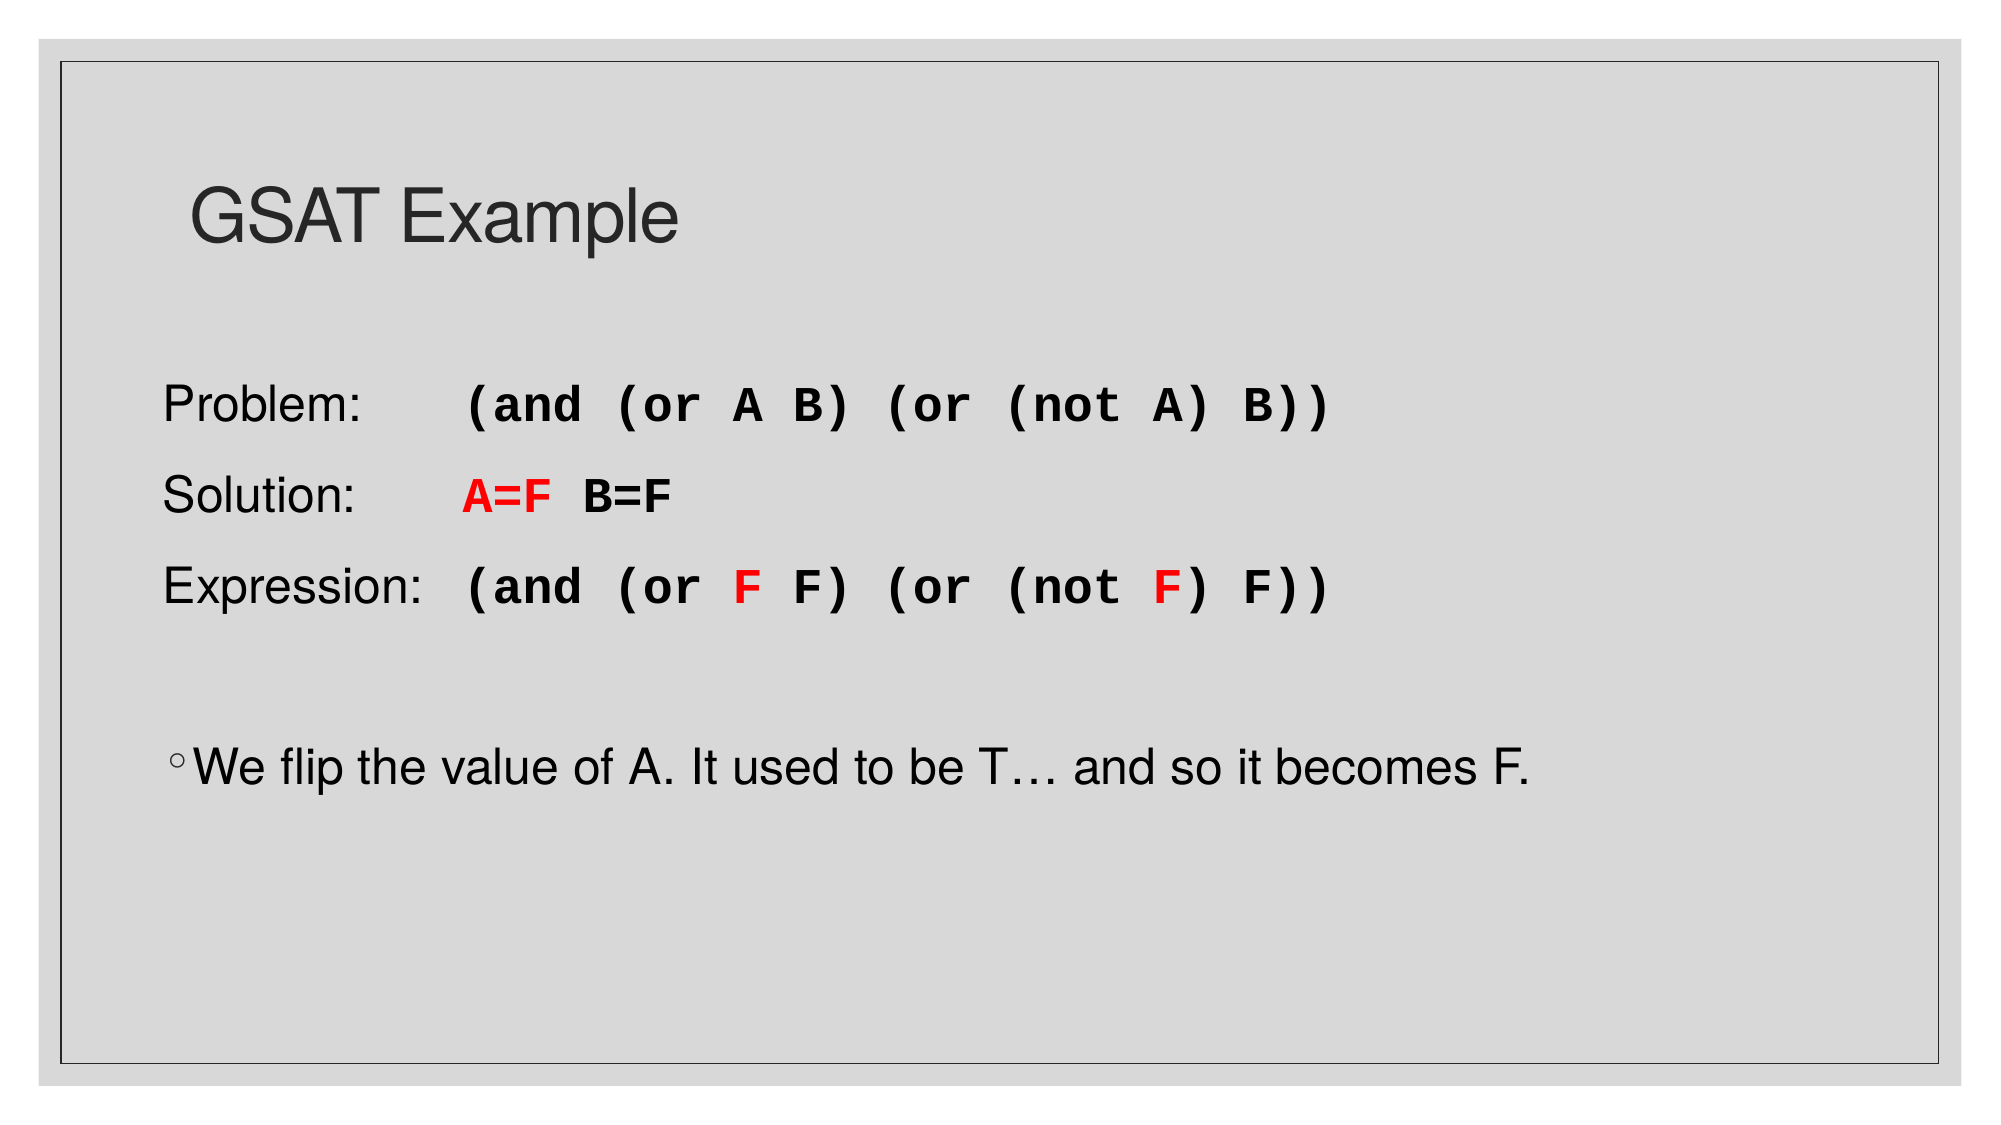

# GSAT Example
Problem:     	(and (or A B) (or (not A) B))
Solution:   	A=F B=F
Expression: 	(and (or F F) (or (not F) F))

We flip the value of A. It used to be T… and so it becomes F.